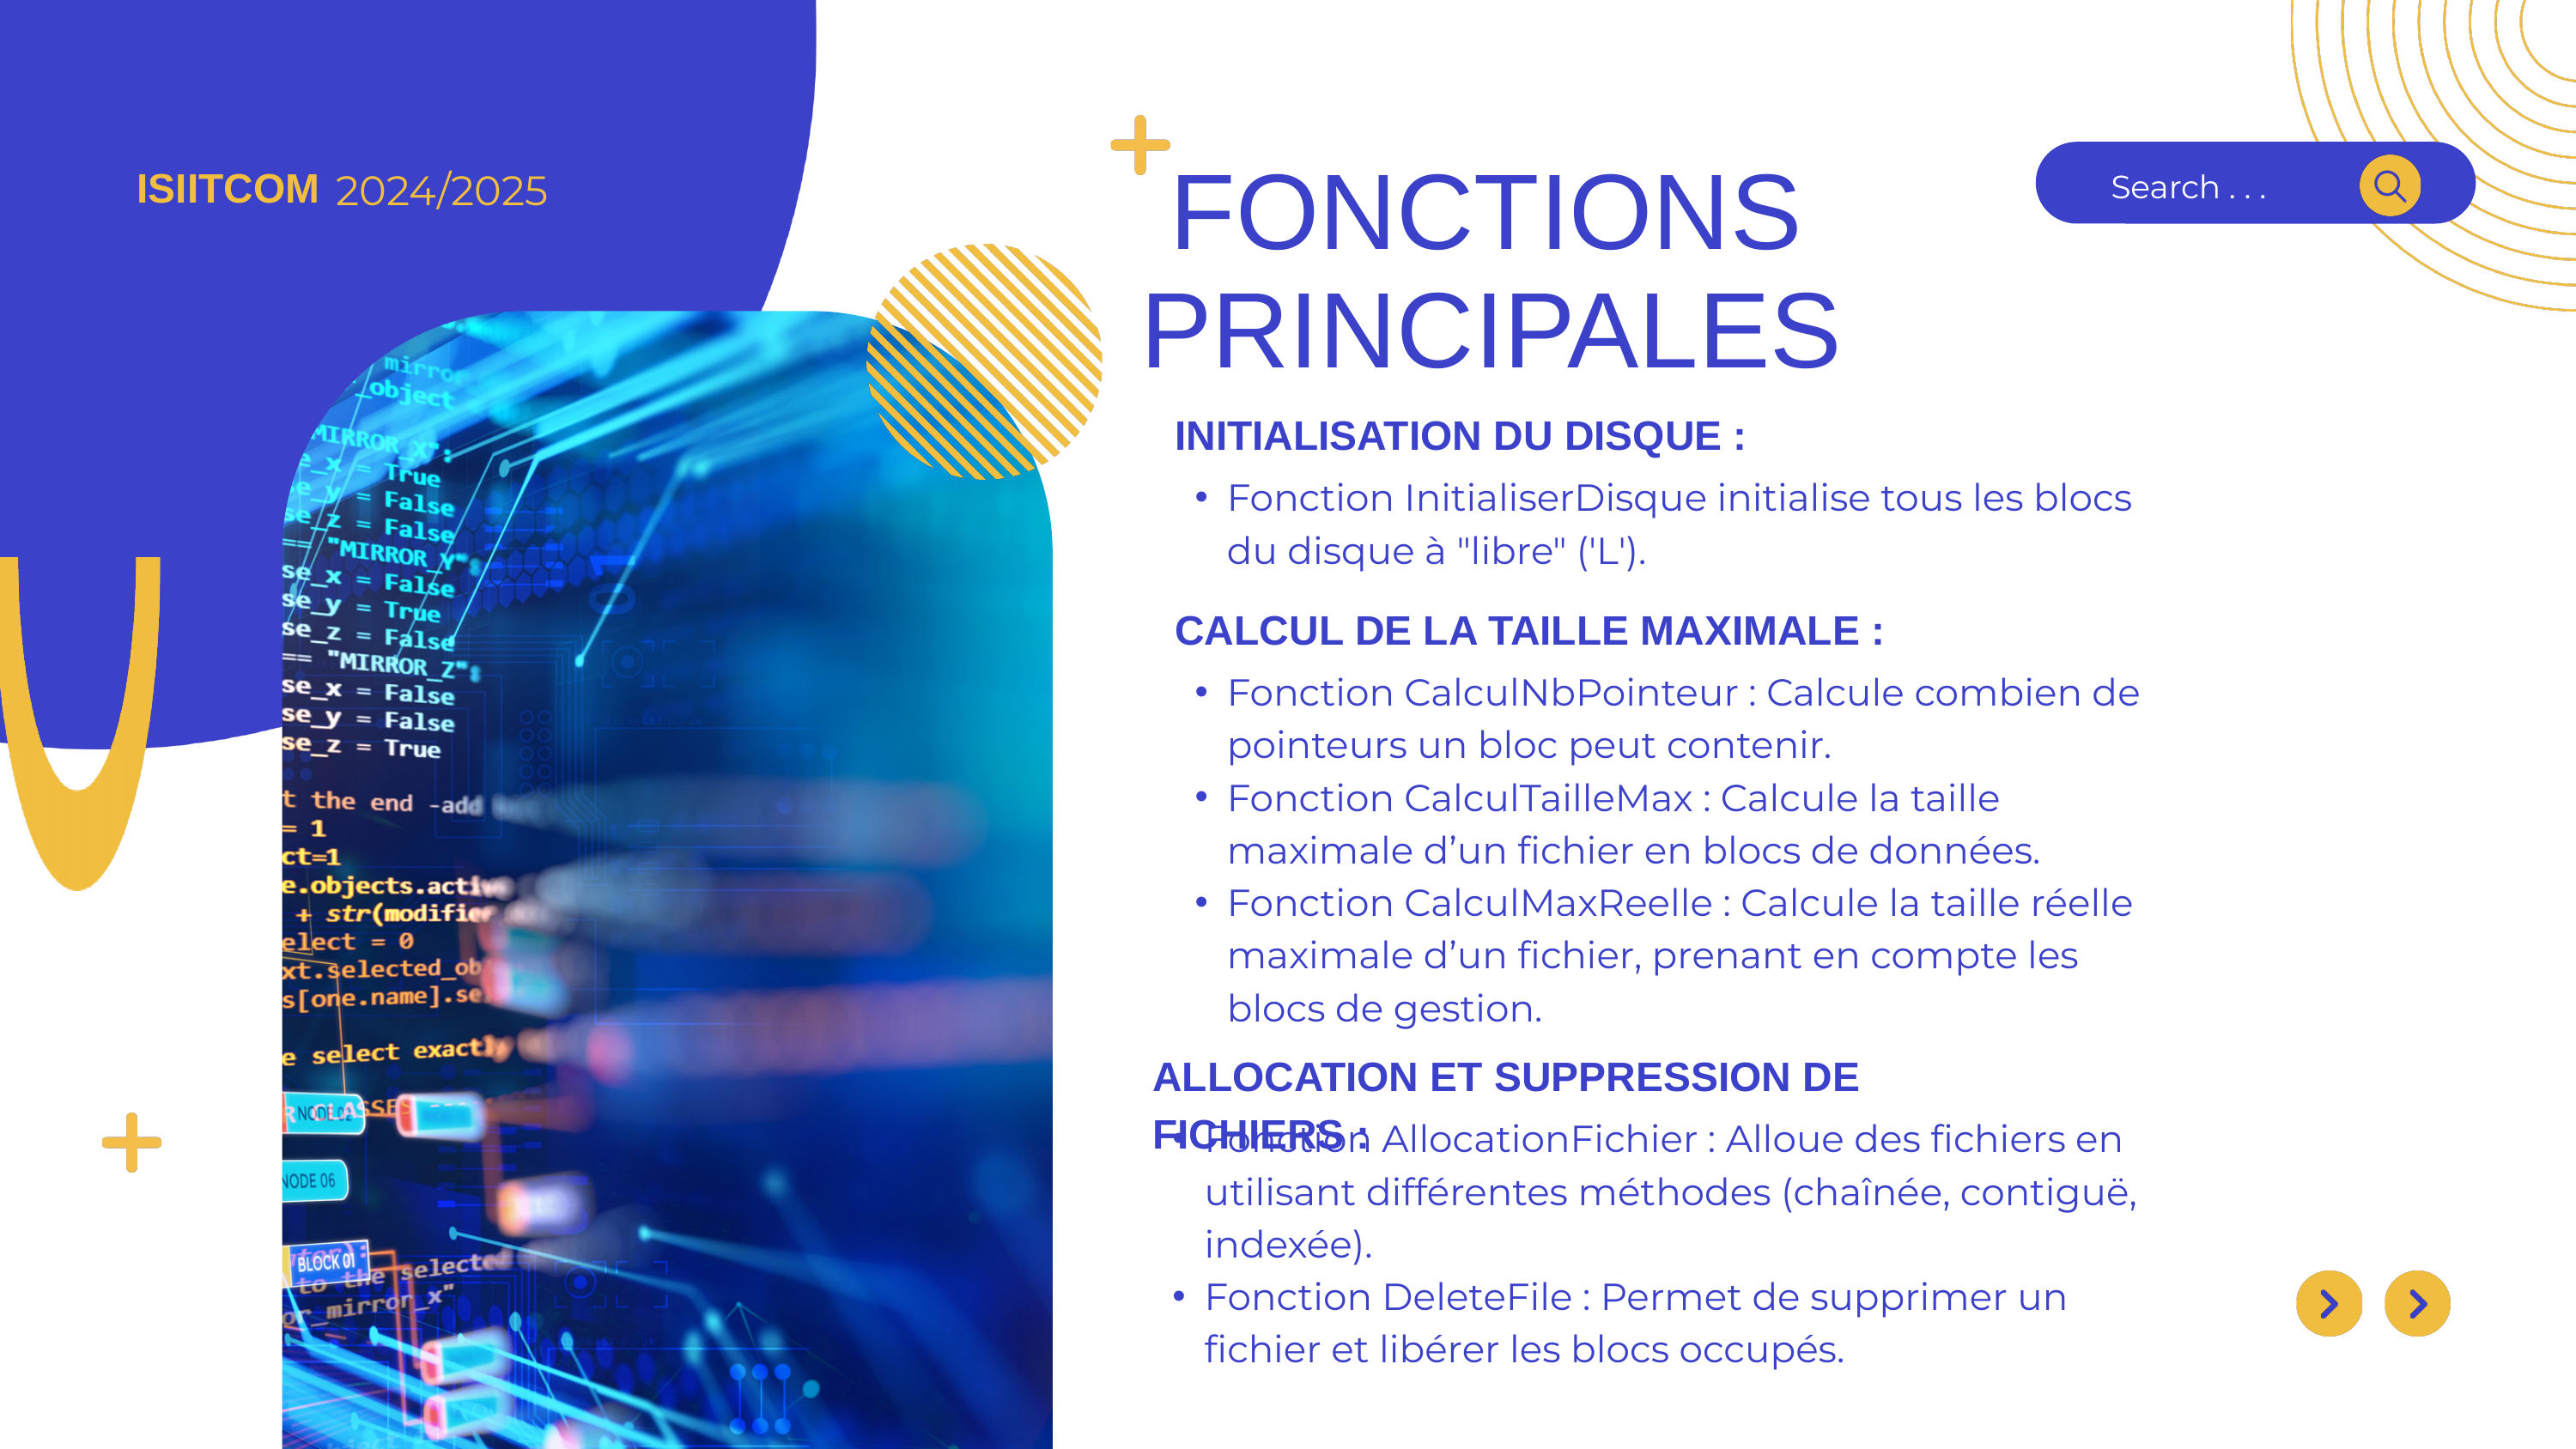

FONCTIONS PRINCIPALES
ISIITCOM

2024/2025
Search . . .

INITIALISATION DU DISQUE :
Fonction InitialiserDisque initialise tous les blocs du disque à "libre" ('L').

CALCUL DE LA TAILLE MAXIMALE :

Fonction CalculNbPointeur : Calcule combien de pointeurs un bloc peut contenir.
Fonction CalculTailleMax : Calcule la taille maximale d’un fichier en blocs de données.
Fonction CalculMaxReelle : Calcule la taille réelle maximale d’un fichier, prenant en compte les blocs de gestion.

ALLOCATION ET SUPPRESSION DE FICHIERS :
Fonction AllocationFichier : Alloue des fichiers en utilisant différentes méthodes (chaînée, contiguë, indexée).
Fonction DeleteFile : Permet de supprimer un fichier et libérer les blocs occupés.